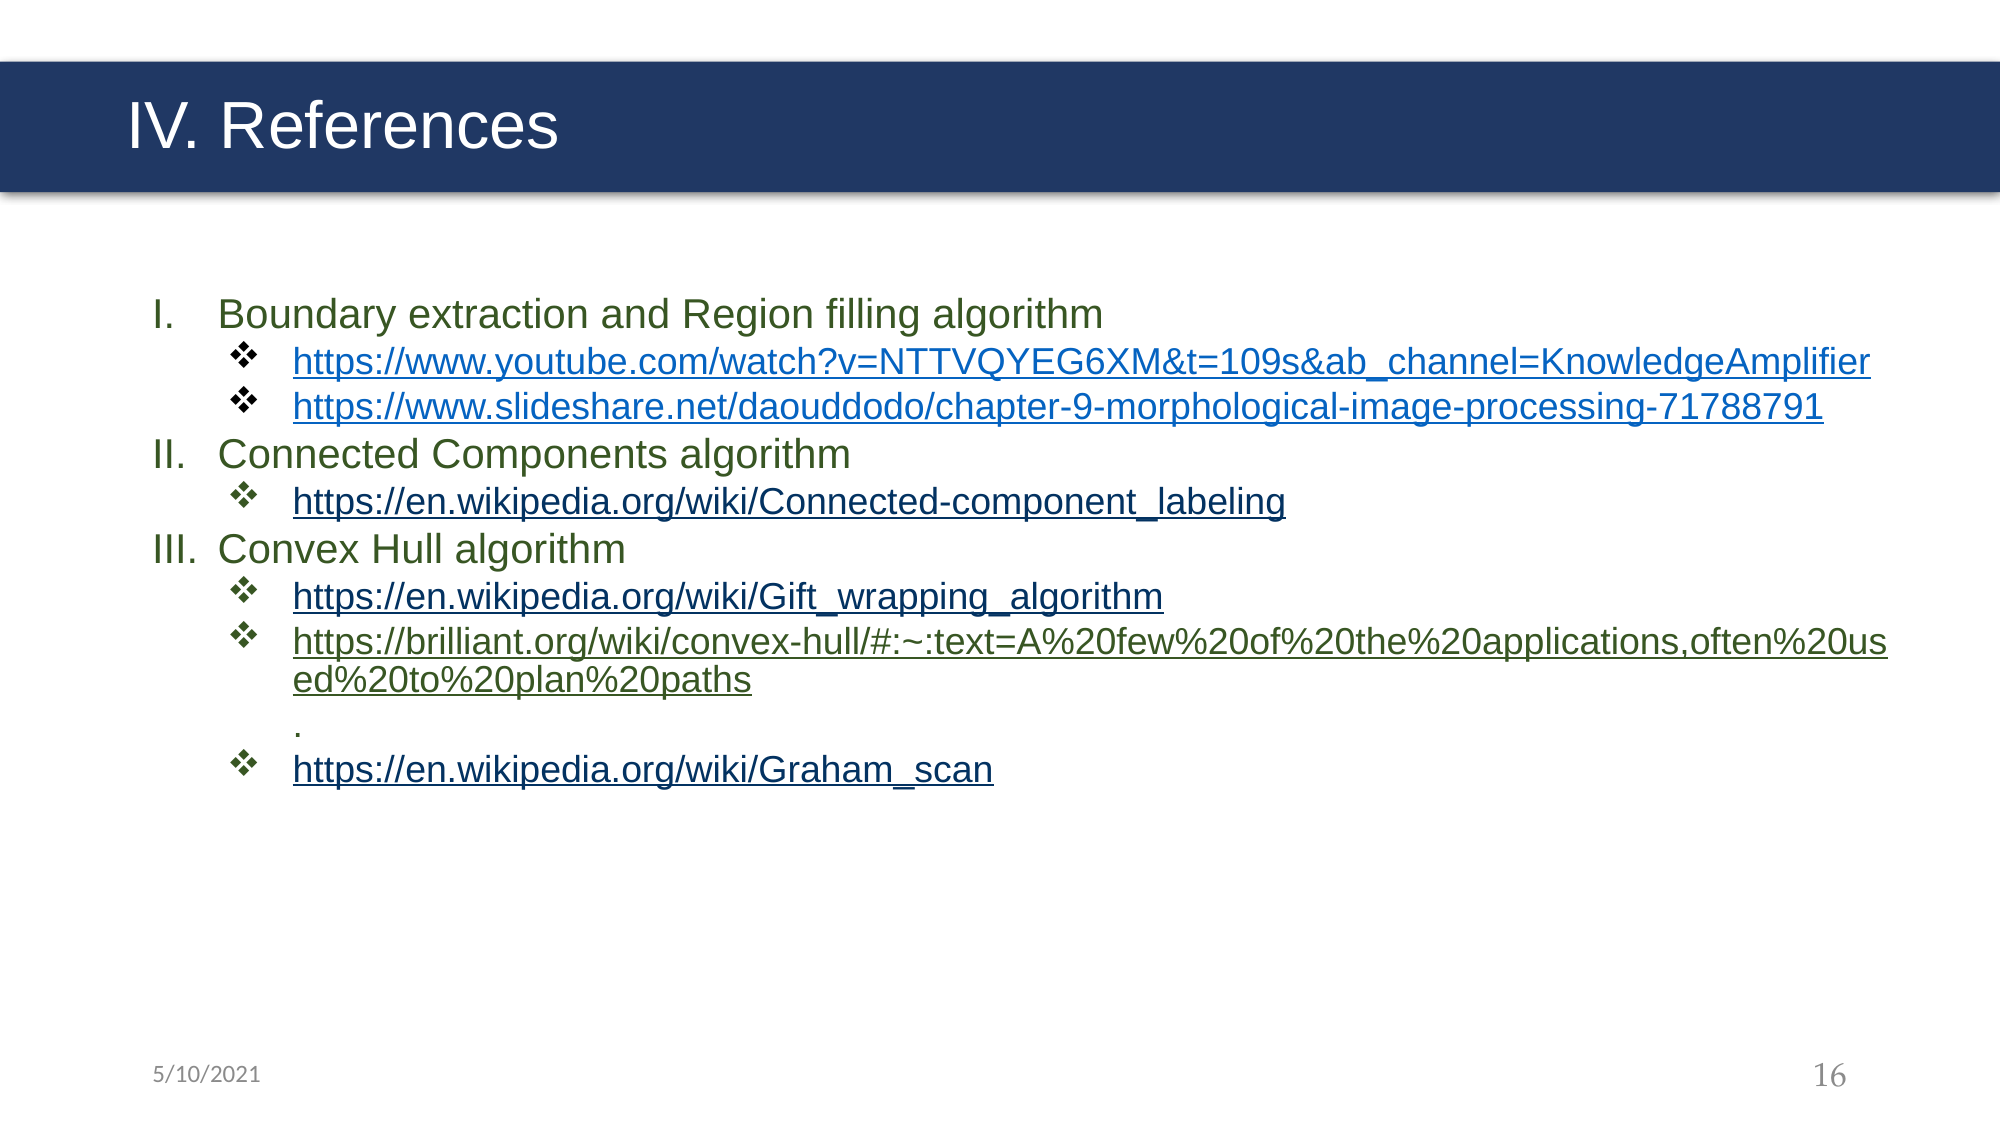

# IV. References
Boundary extraction and Region filling algorithm
https://www.youtube.com/watch?v=NTTVQYEG6XM&t=109s&ab_channel=KnowledgeAmplifier
https://www.slideshare.net/daouddodo/chapter-9-morphological-image-processing-71788791
Connected Components algorithm
https://en.wikipedia.org/wiki/Connected-component_labeling
Convex Hull algorithm
https://en.wikipedia.org/wiki/Gift_wrapping_algorithm
https://brilliant.org/wiki/convex-hull/#:~:text=A%20few%20of%20the%20applications,often%20used%20to%20plan%20paths.
https://en.wikipedia.org/wiki/Graham_scan

5/10/2021
16